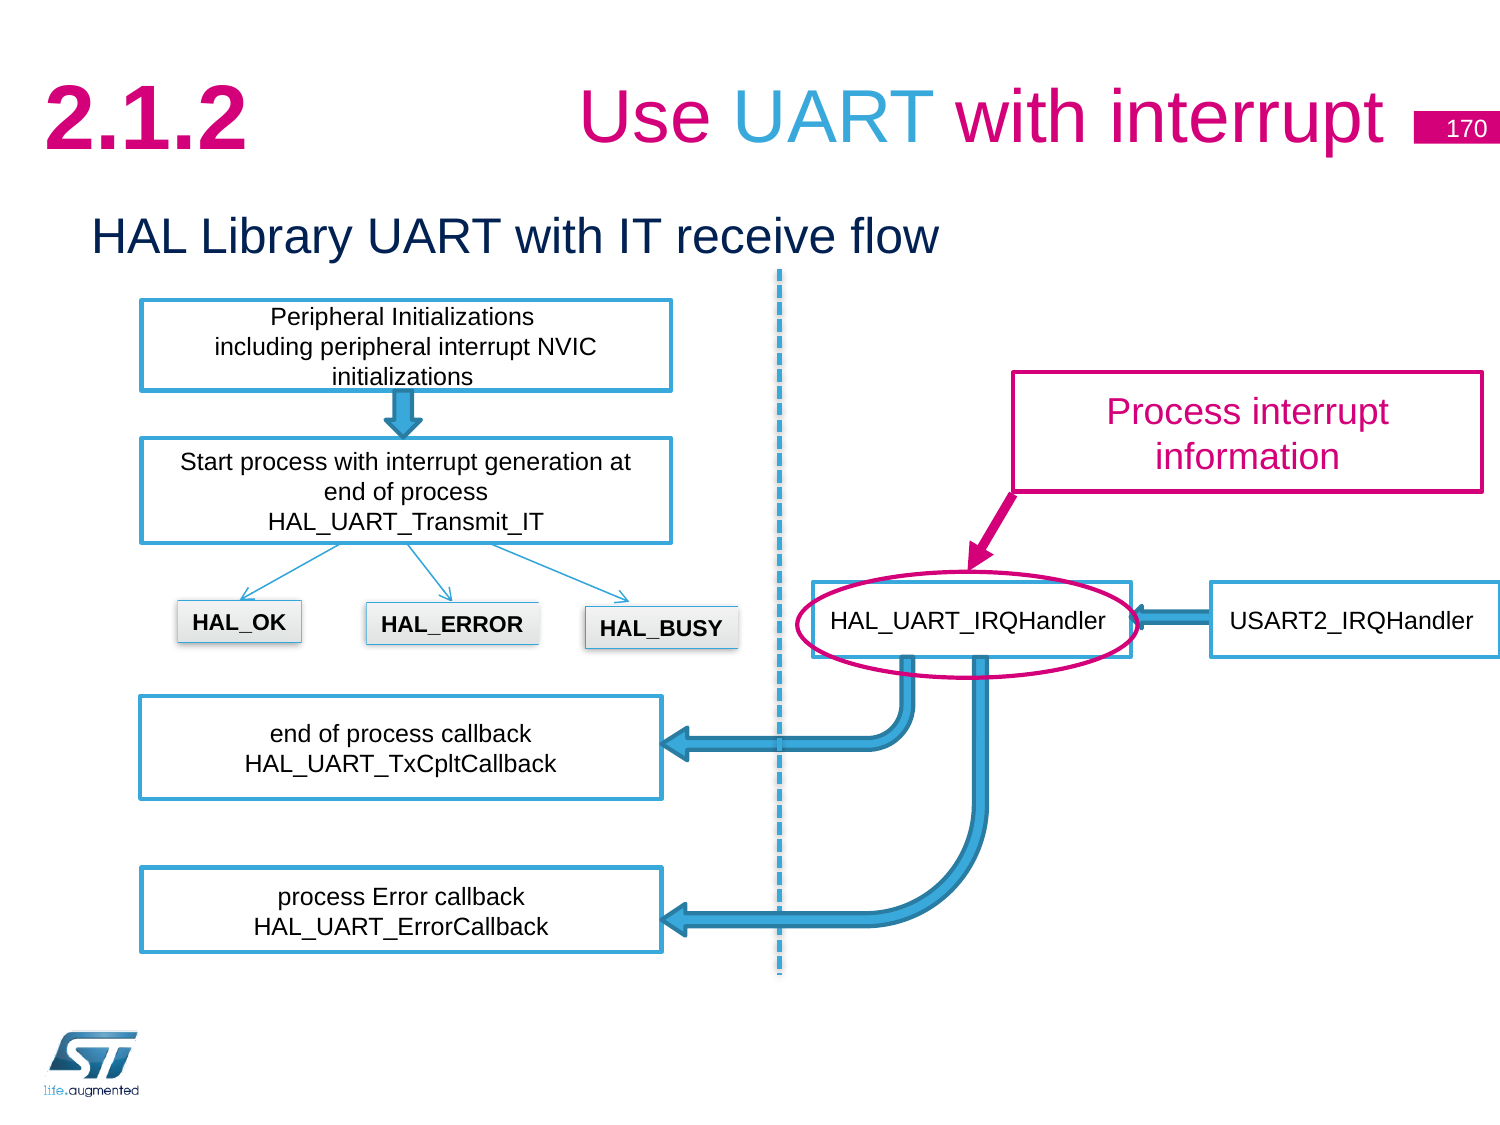

# Use UART with interrupt
2.1.2
170
HAL Library UART with IT receive flow

Peripheral Initializations
including peripheral interrupt NVIC initializations
Process interrupt information

Start process with interrupt generation at end of process
HAL_UART_Transmit_IT

HAL_UART_IRQHandler
USART2_IRQHandler
HAL_OK
HAL_ERROR
HAL_BUSY

end of process callback
HAL_UART_TxCpltCallback
process Error callback
HAL_UART_ErrorCallback